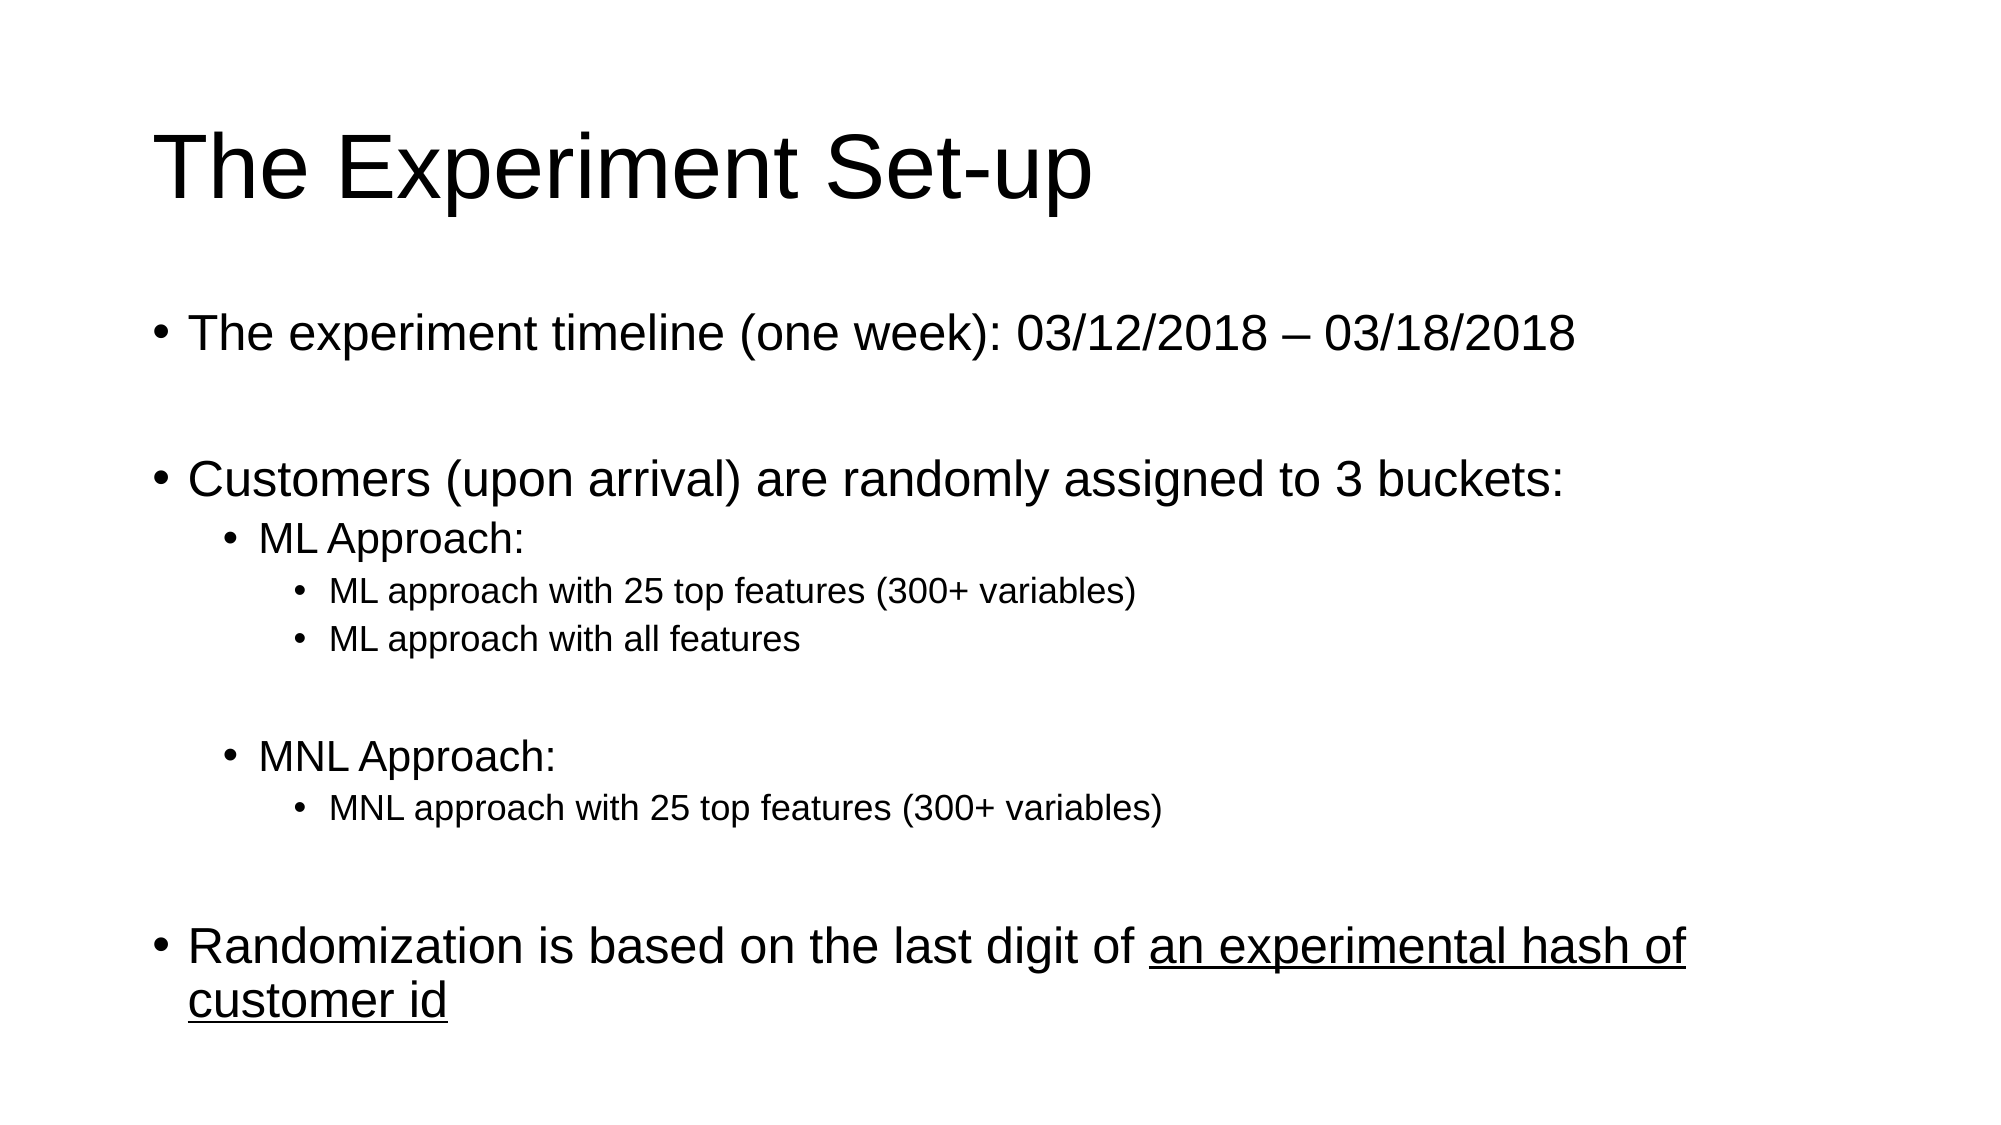

# The Experiment Set-up
The experiment timeline (one week): 03/12/2018 – 03/18/2018

Customers (upon arrival) are randomly assigned to 3 buckets:
ML Approach:
ML approach with 25 top features (300+ variables)
ML approach with all features

MNL Approach:
MNL approach with 25 top features (300+ variables)

Randomization is based on the last digit of an experimental hash of customer id